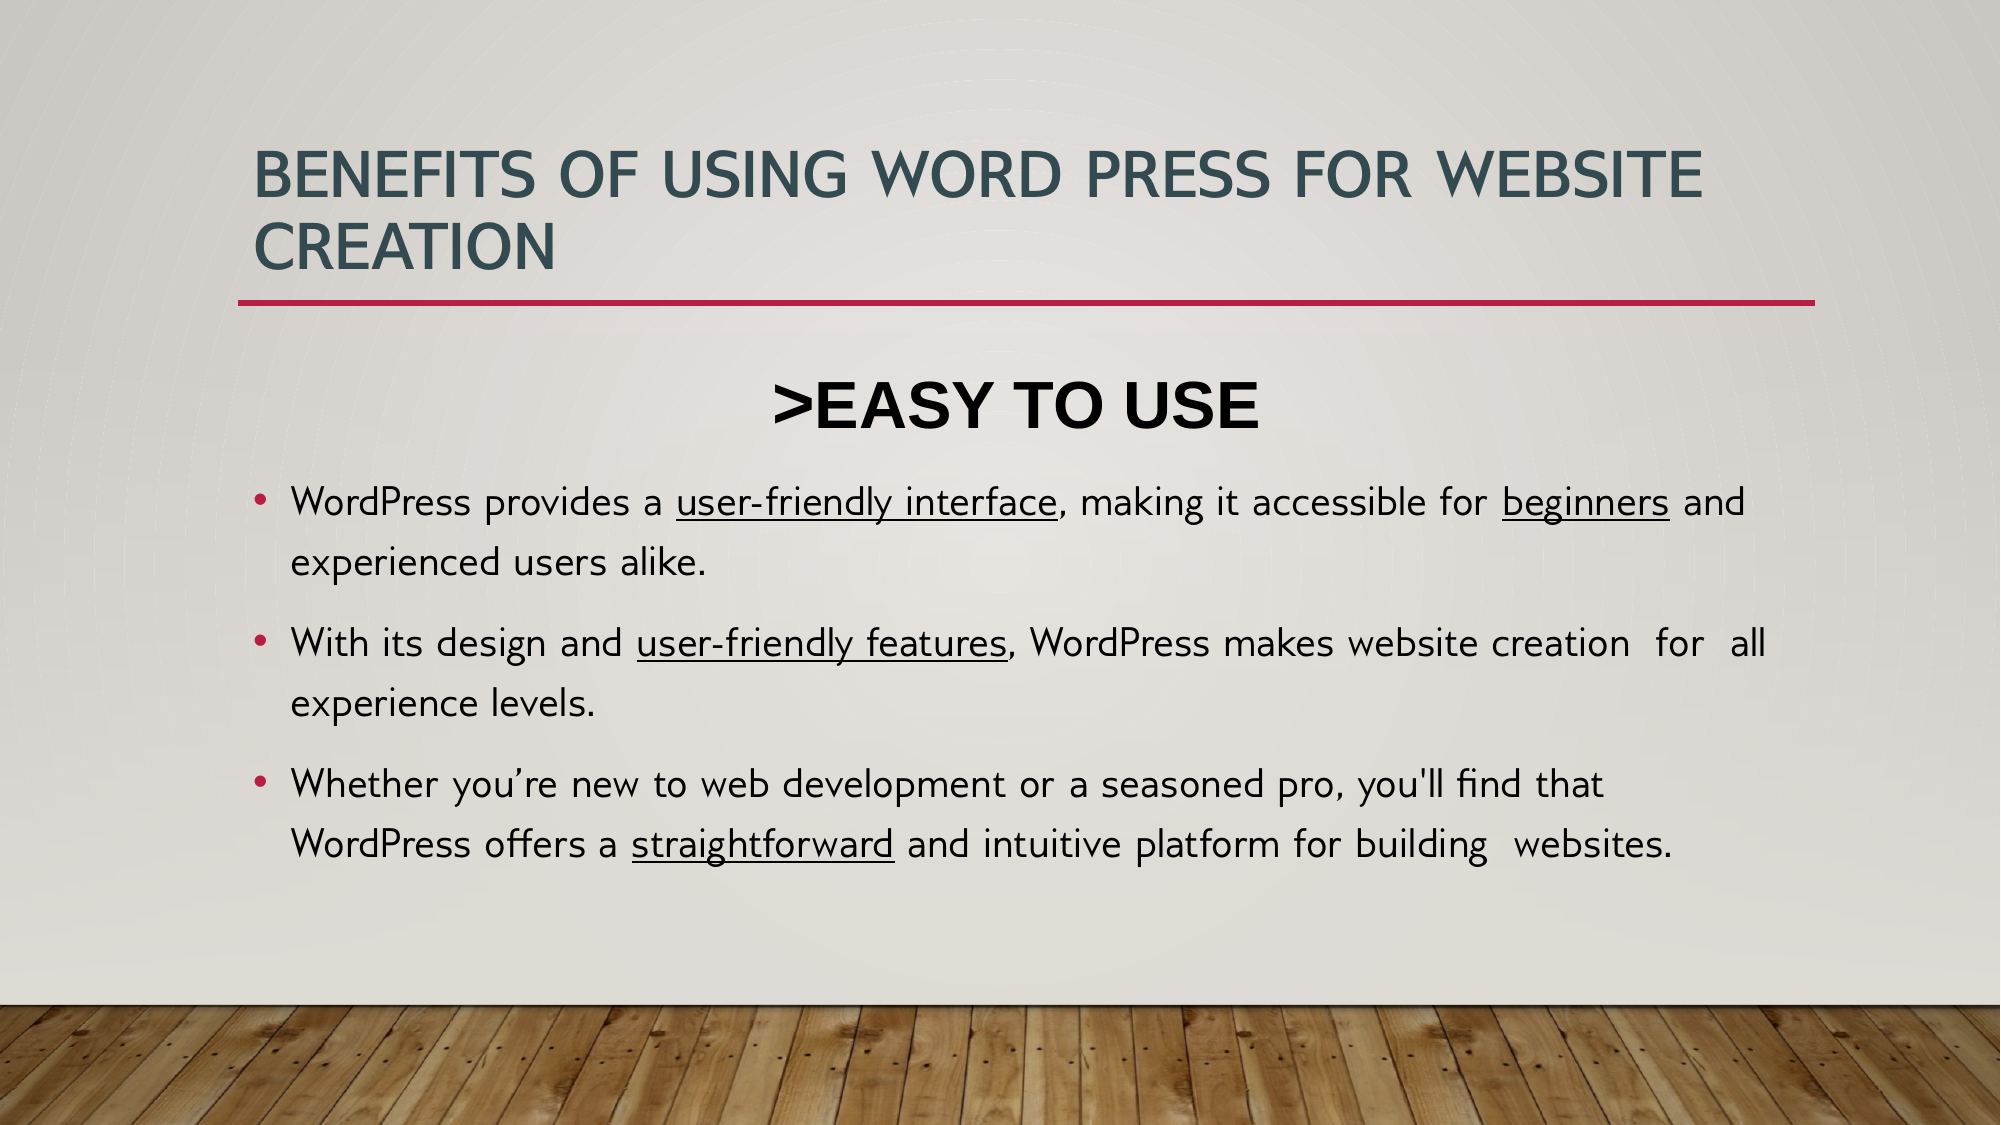

# Benefits of using word press for website creation
>EASY TO USE
WordPress provides a user-friendly interface, making it accessible for beginners and experienced users alike.
With its design and user-friendly features, WordPress makes website creation  for  all experience levels.
Whether you’re new to web development or a seasoned pro, you'll find that WordPress offers a straightforward and intuitive platform for building  websites.